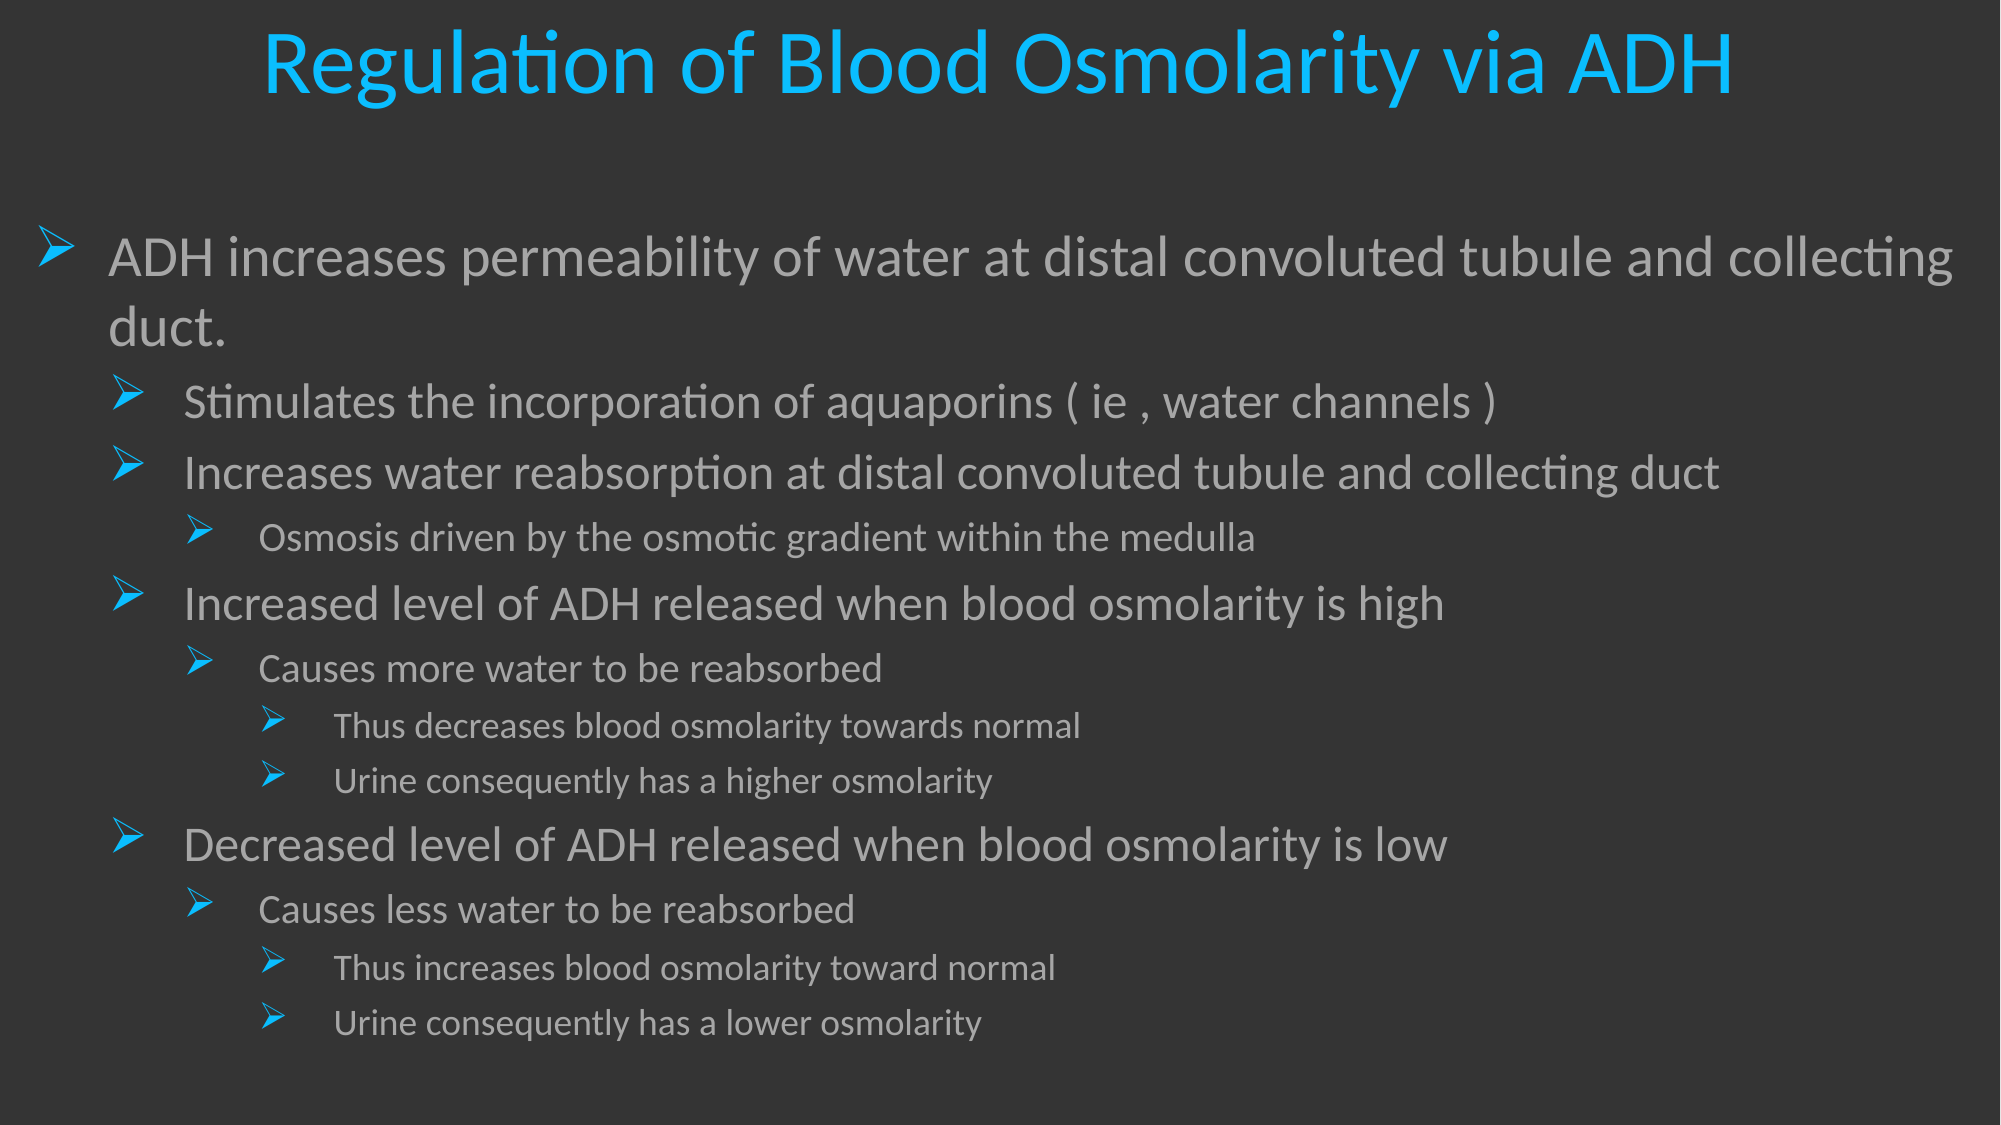

# Regulation of Blood Osmolarity via ADH
ADH increases permeability of water at distal convoluted tubule and collecting duct.
Stimulates the incorporation of aquaporins ( ie , water channels )
Increases water reabsorption at distal convoluted tubule and collecting duct
Osmosis driven by the osmotic gradient within the medulla
Increased level of ADH released when blood osmolarity is high
Causes more water to be reabsorbed
Thus decreases blood osmolarity towards normal
Urine consequently has a higher osmolarity
Decreased level of ADH released when blood osmolarity is low
Causes less water to be reabsorbed
Thus increases blood osmolarity toward normal
Urine consequently has a lower osmolarity